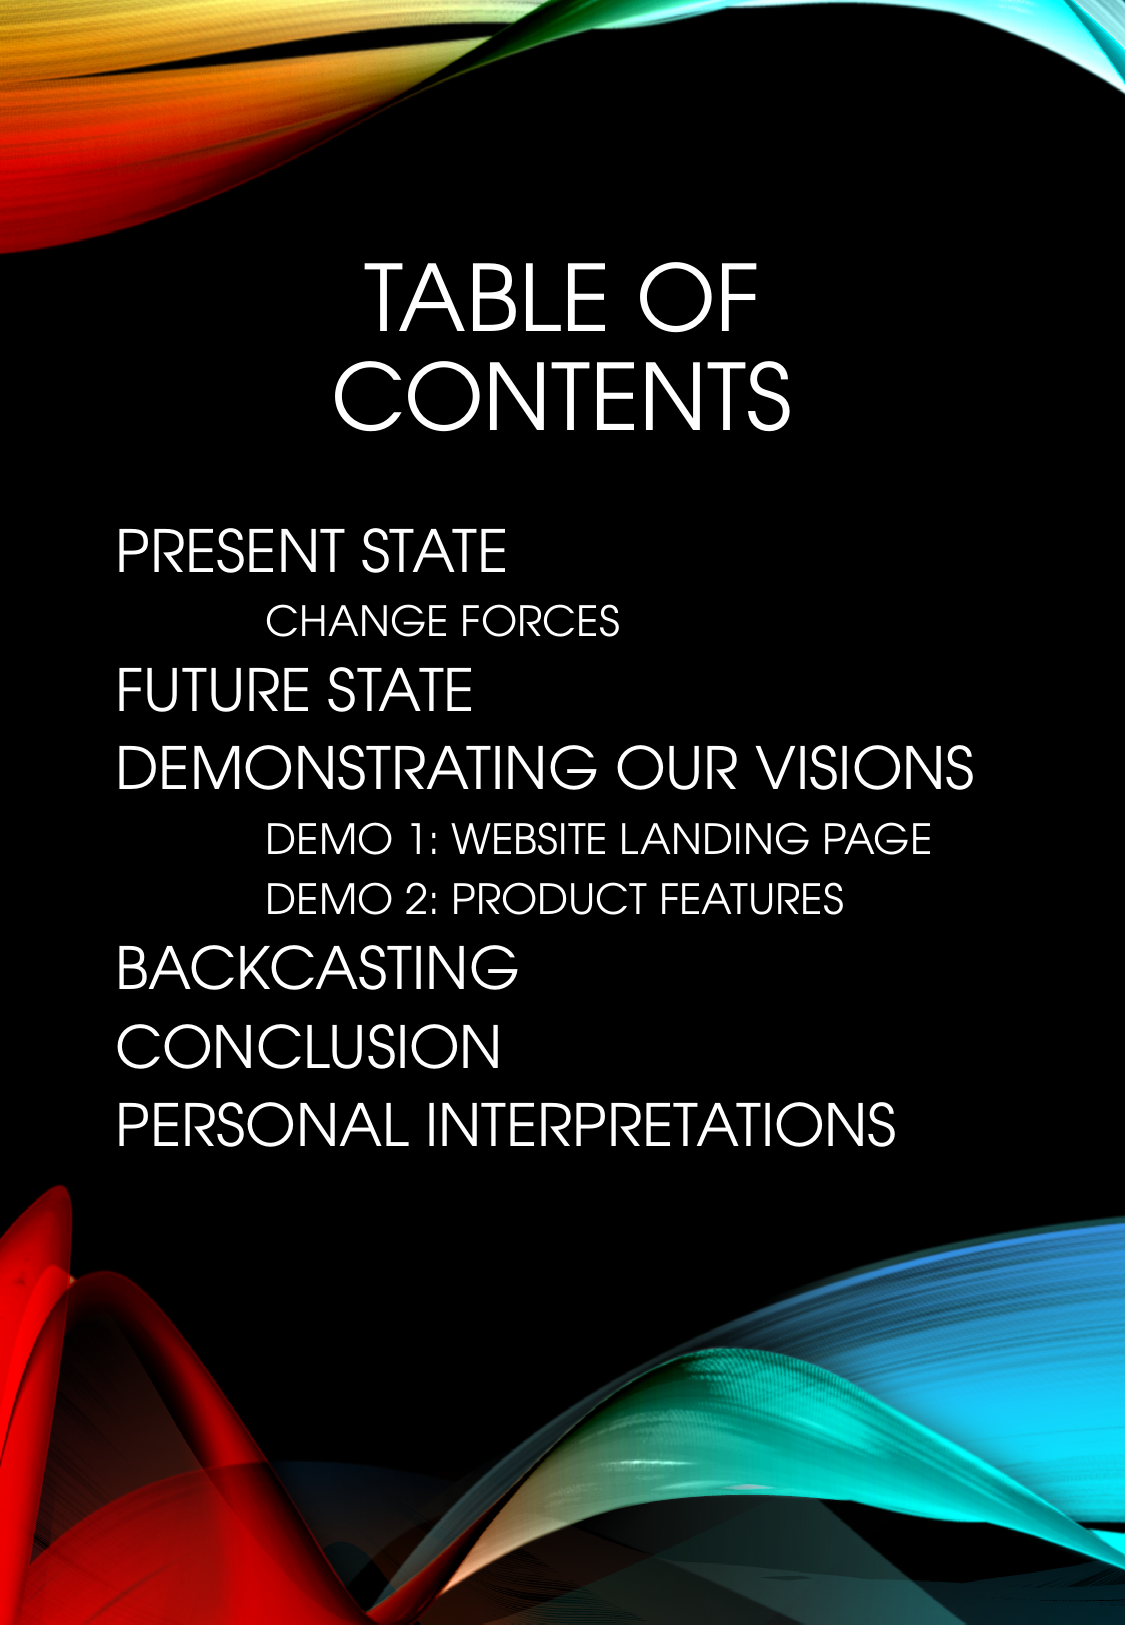

# Table of contents
PRESENT STATE
	CHANGE FORCES
FUTURE STATE
DEMONSTRATING OUR VISIONS
	DEMO 1: WEBSITE LANDING PAGE
	DEMO 2: PRODUCT FEATURES
BACKCASTING
CONCLUSION
PERSONAL INTERPRETATIONS